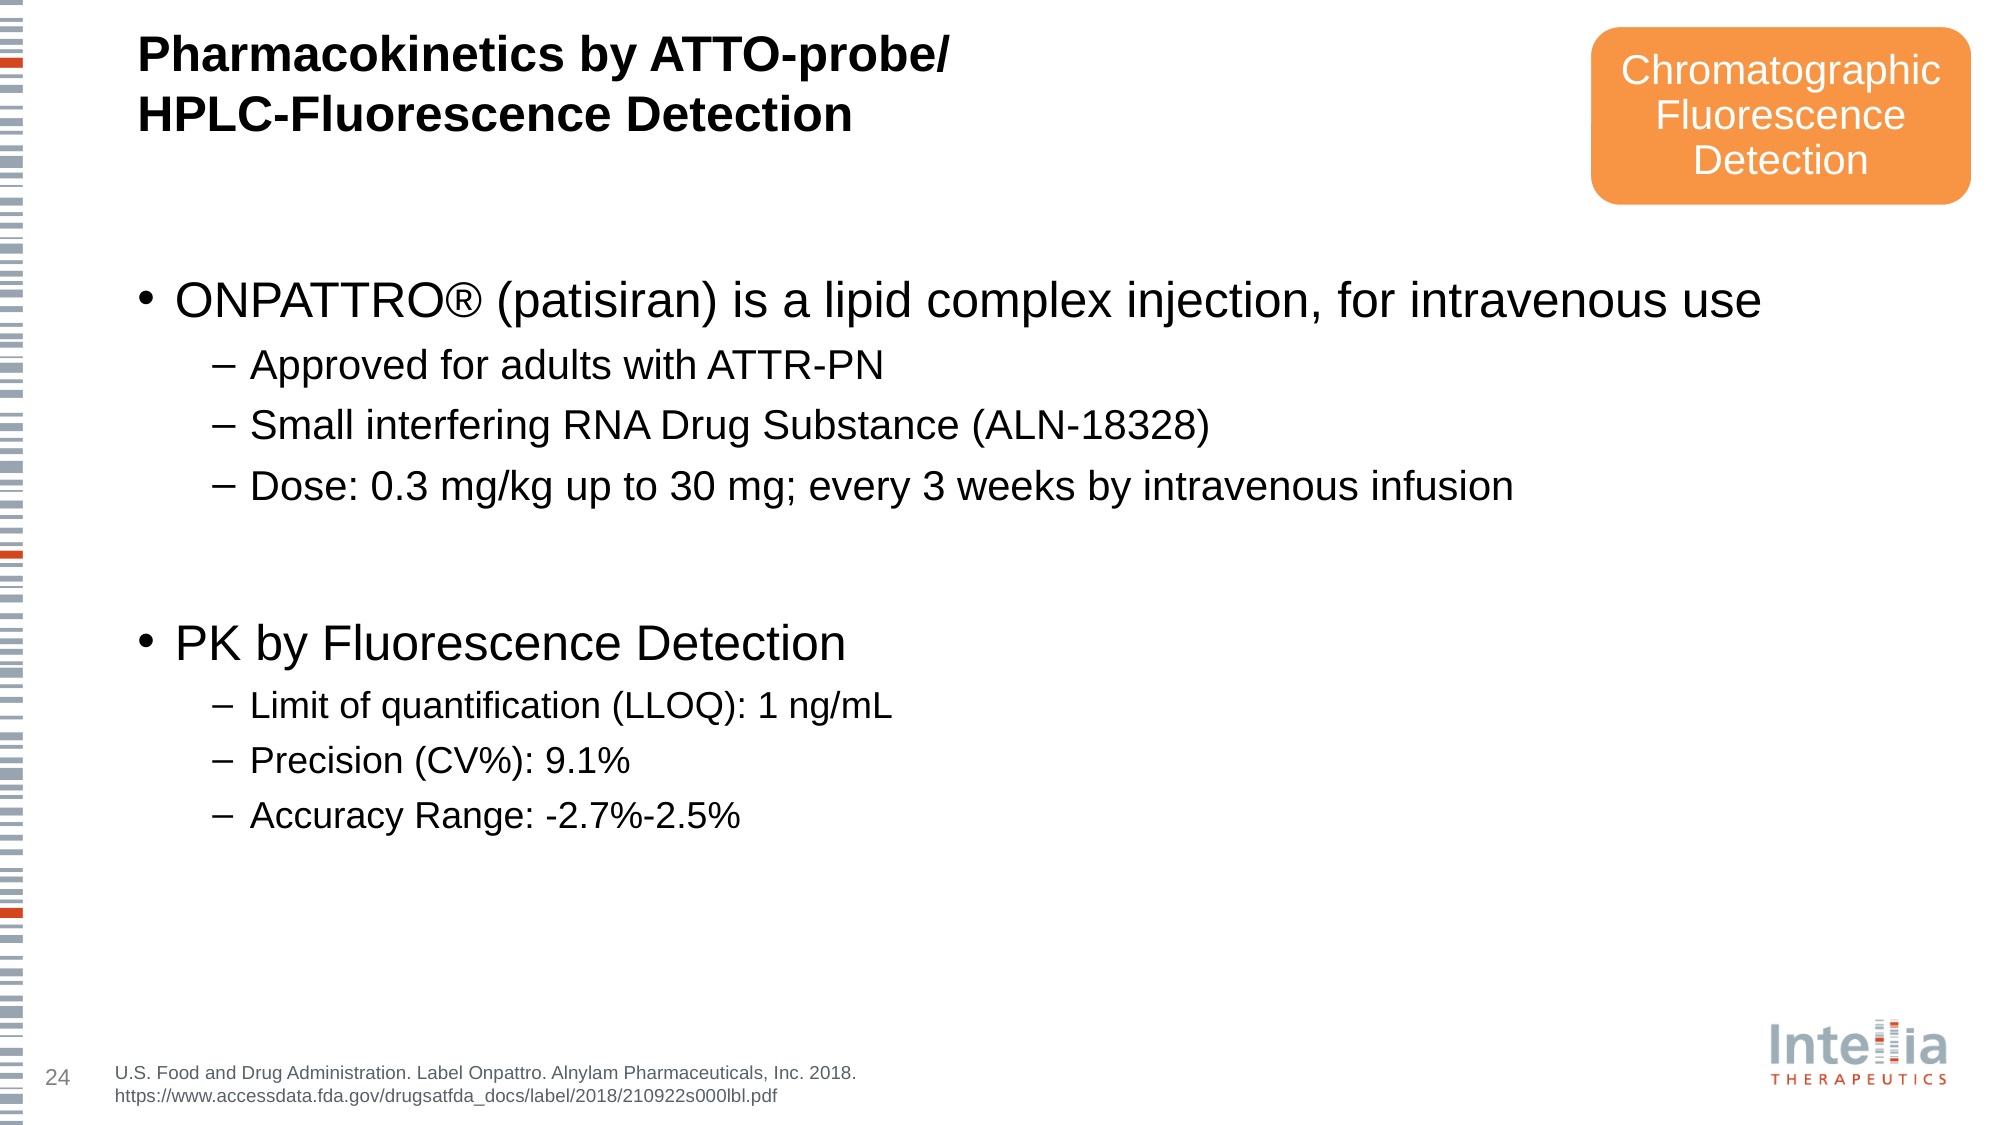

Chromatographic Fluorescence Detection
# Pharmacokinetics by ATTO-probe/ HPLC-Fluorescence Detection
ONPATTRO® (patisiran) is a lipid complex injection, for intravenous use
Approved for adults with ATTR-PN
Small interfering RNA Drug Substance (ALN-18328)
Dose: 0.3 mg/kg up to 30 mg; every 3 weeks by intravenous infusion

PK by Fluorescence Detection
Limit of quantification (LLOQ): 1 ng/mL
Precision (CV%): 9.1%
Accuracy Range: -2.7%-2.5%

U.S. Food and Drug Administration. Label Onpattro. Alnylam Pharmaceuticals, Inc. 2018. https://www.accessdata.fda.gov/drugsatfda_docs/label/2018/210922s000lbl.pdf